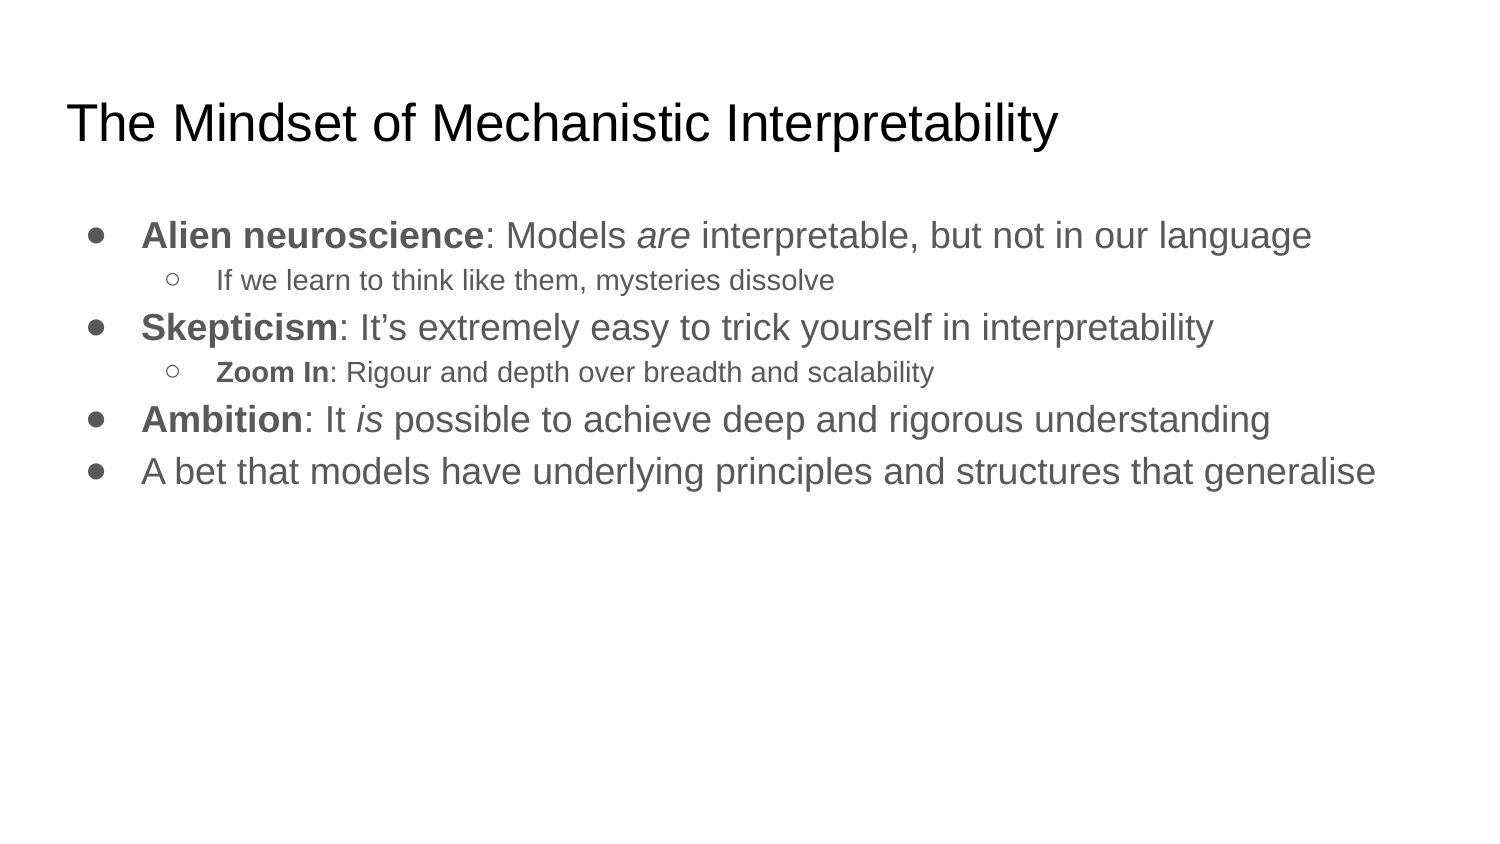

# The Mindset of Mechanistic Interpretability
Alien neuroscience: Models are interpretable, but not in our language
If we learn to think like them, mysteries dissolve
Skepticism: It’s extremely easy to trick yourself in interpretability
Zoom In: Rigour and depth over breadth and scalability
Ambition: It is possible to achieve deep and rigorous understanding
A bet that models have underlying principles and structures that generalise